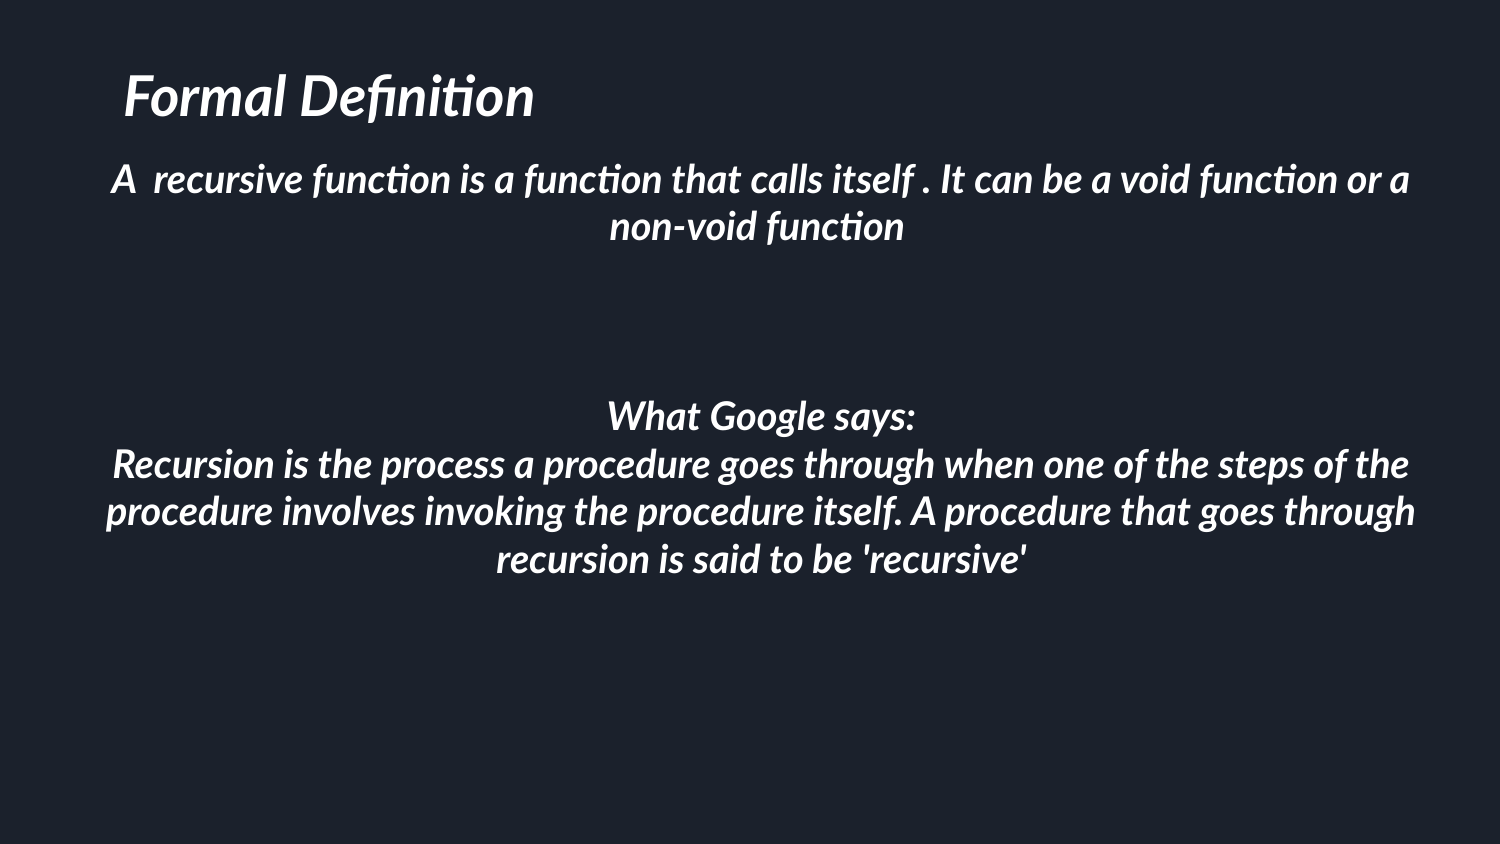

Formal Definition
A  recursive function is a function that calls itself . It can be a void function or a non-void function

What Google says:
Recursion is the process a procedure goes through when one of the steps of the procedure involves invoking the procedure itself. A procedure that goes through recursion is said to be 'recursive'